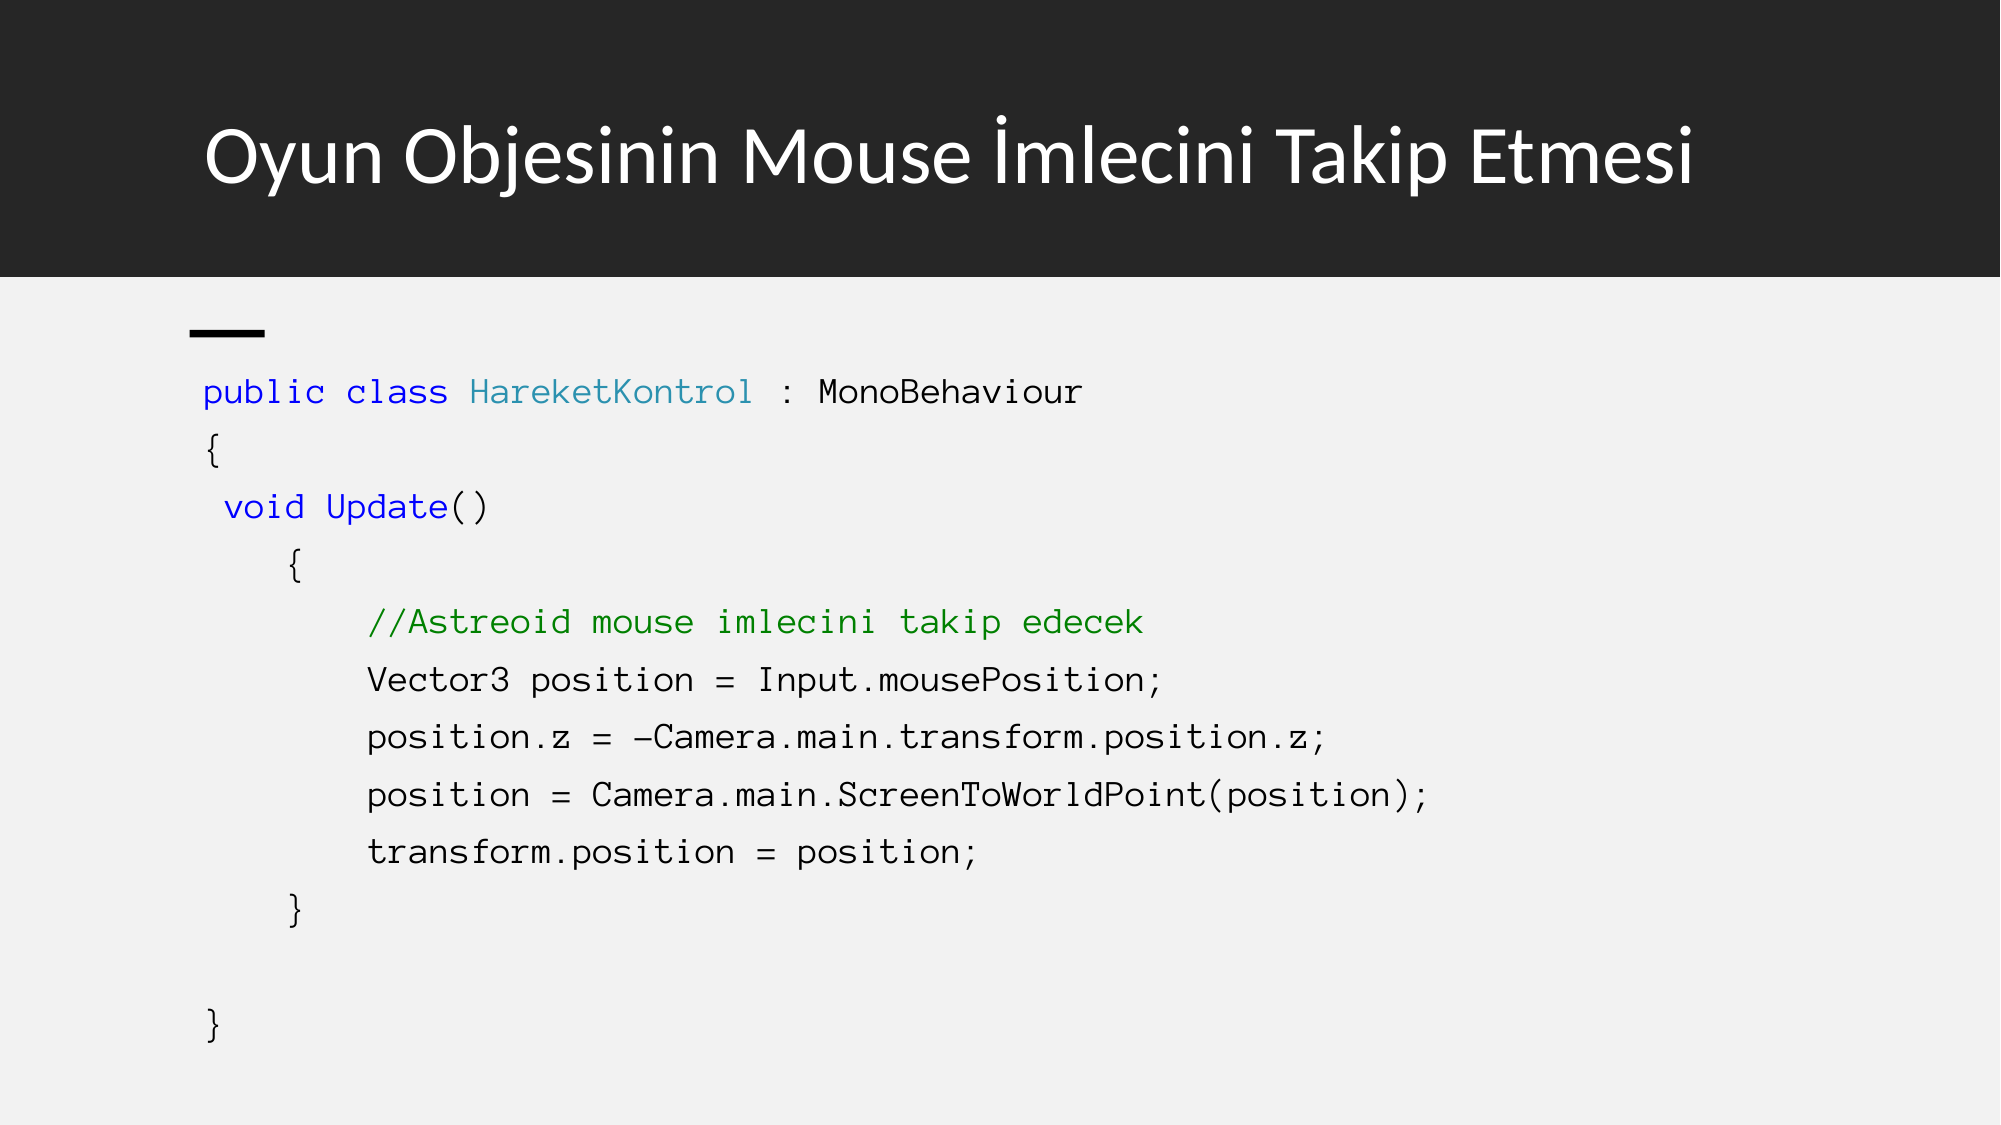

# Oyun Objesinin Mouse İmlecini Takip Etmesi

public class HareketKontrol : MonoBehaviour
{
 void Update()
    {
        //Astreoid mouse imlecini takip edecek
        Vector3 position = Input.mousePosition;
        position.z = -Camera.main.transform.position.z;
        position = Camera.main.ScreenToWorldPoint(position);
        transform.position = position;
    }

}